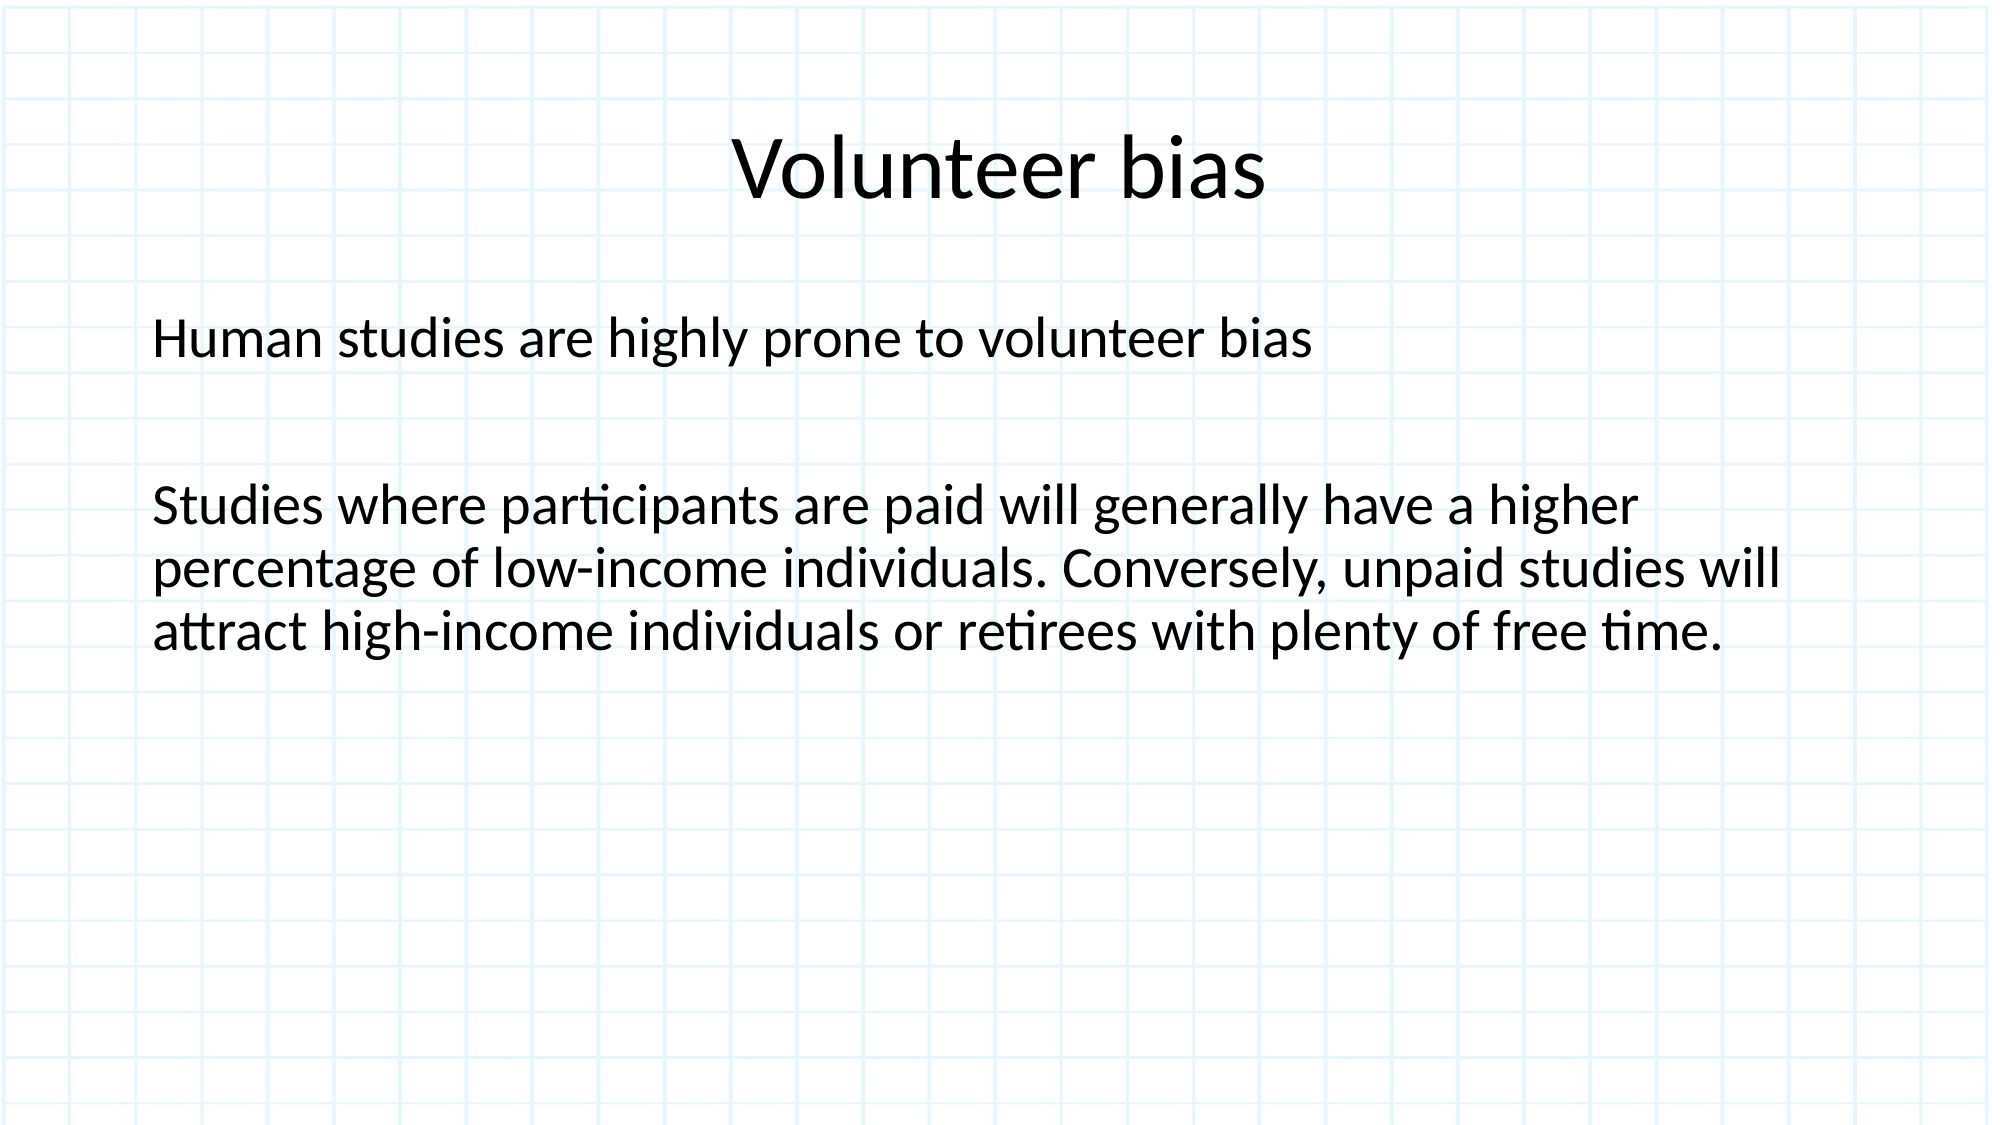

# Volunteer bias
Human studies are highly prone to volunteer bias

Studies where participants are paid will generally have a higher percentage of low-income individuals. Conversely, unpaid studies will attract high-income individuals or retirees with plenty of free time.